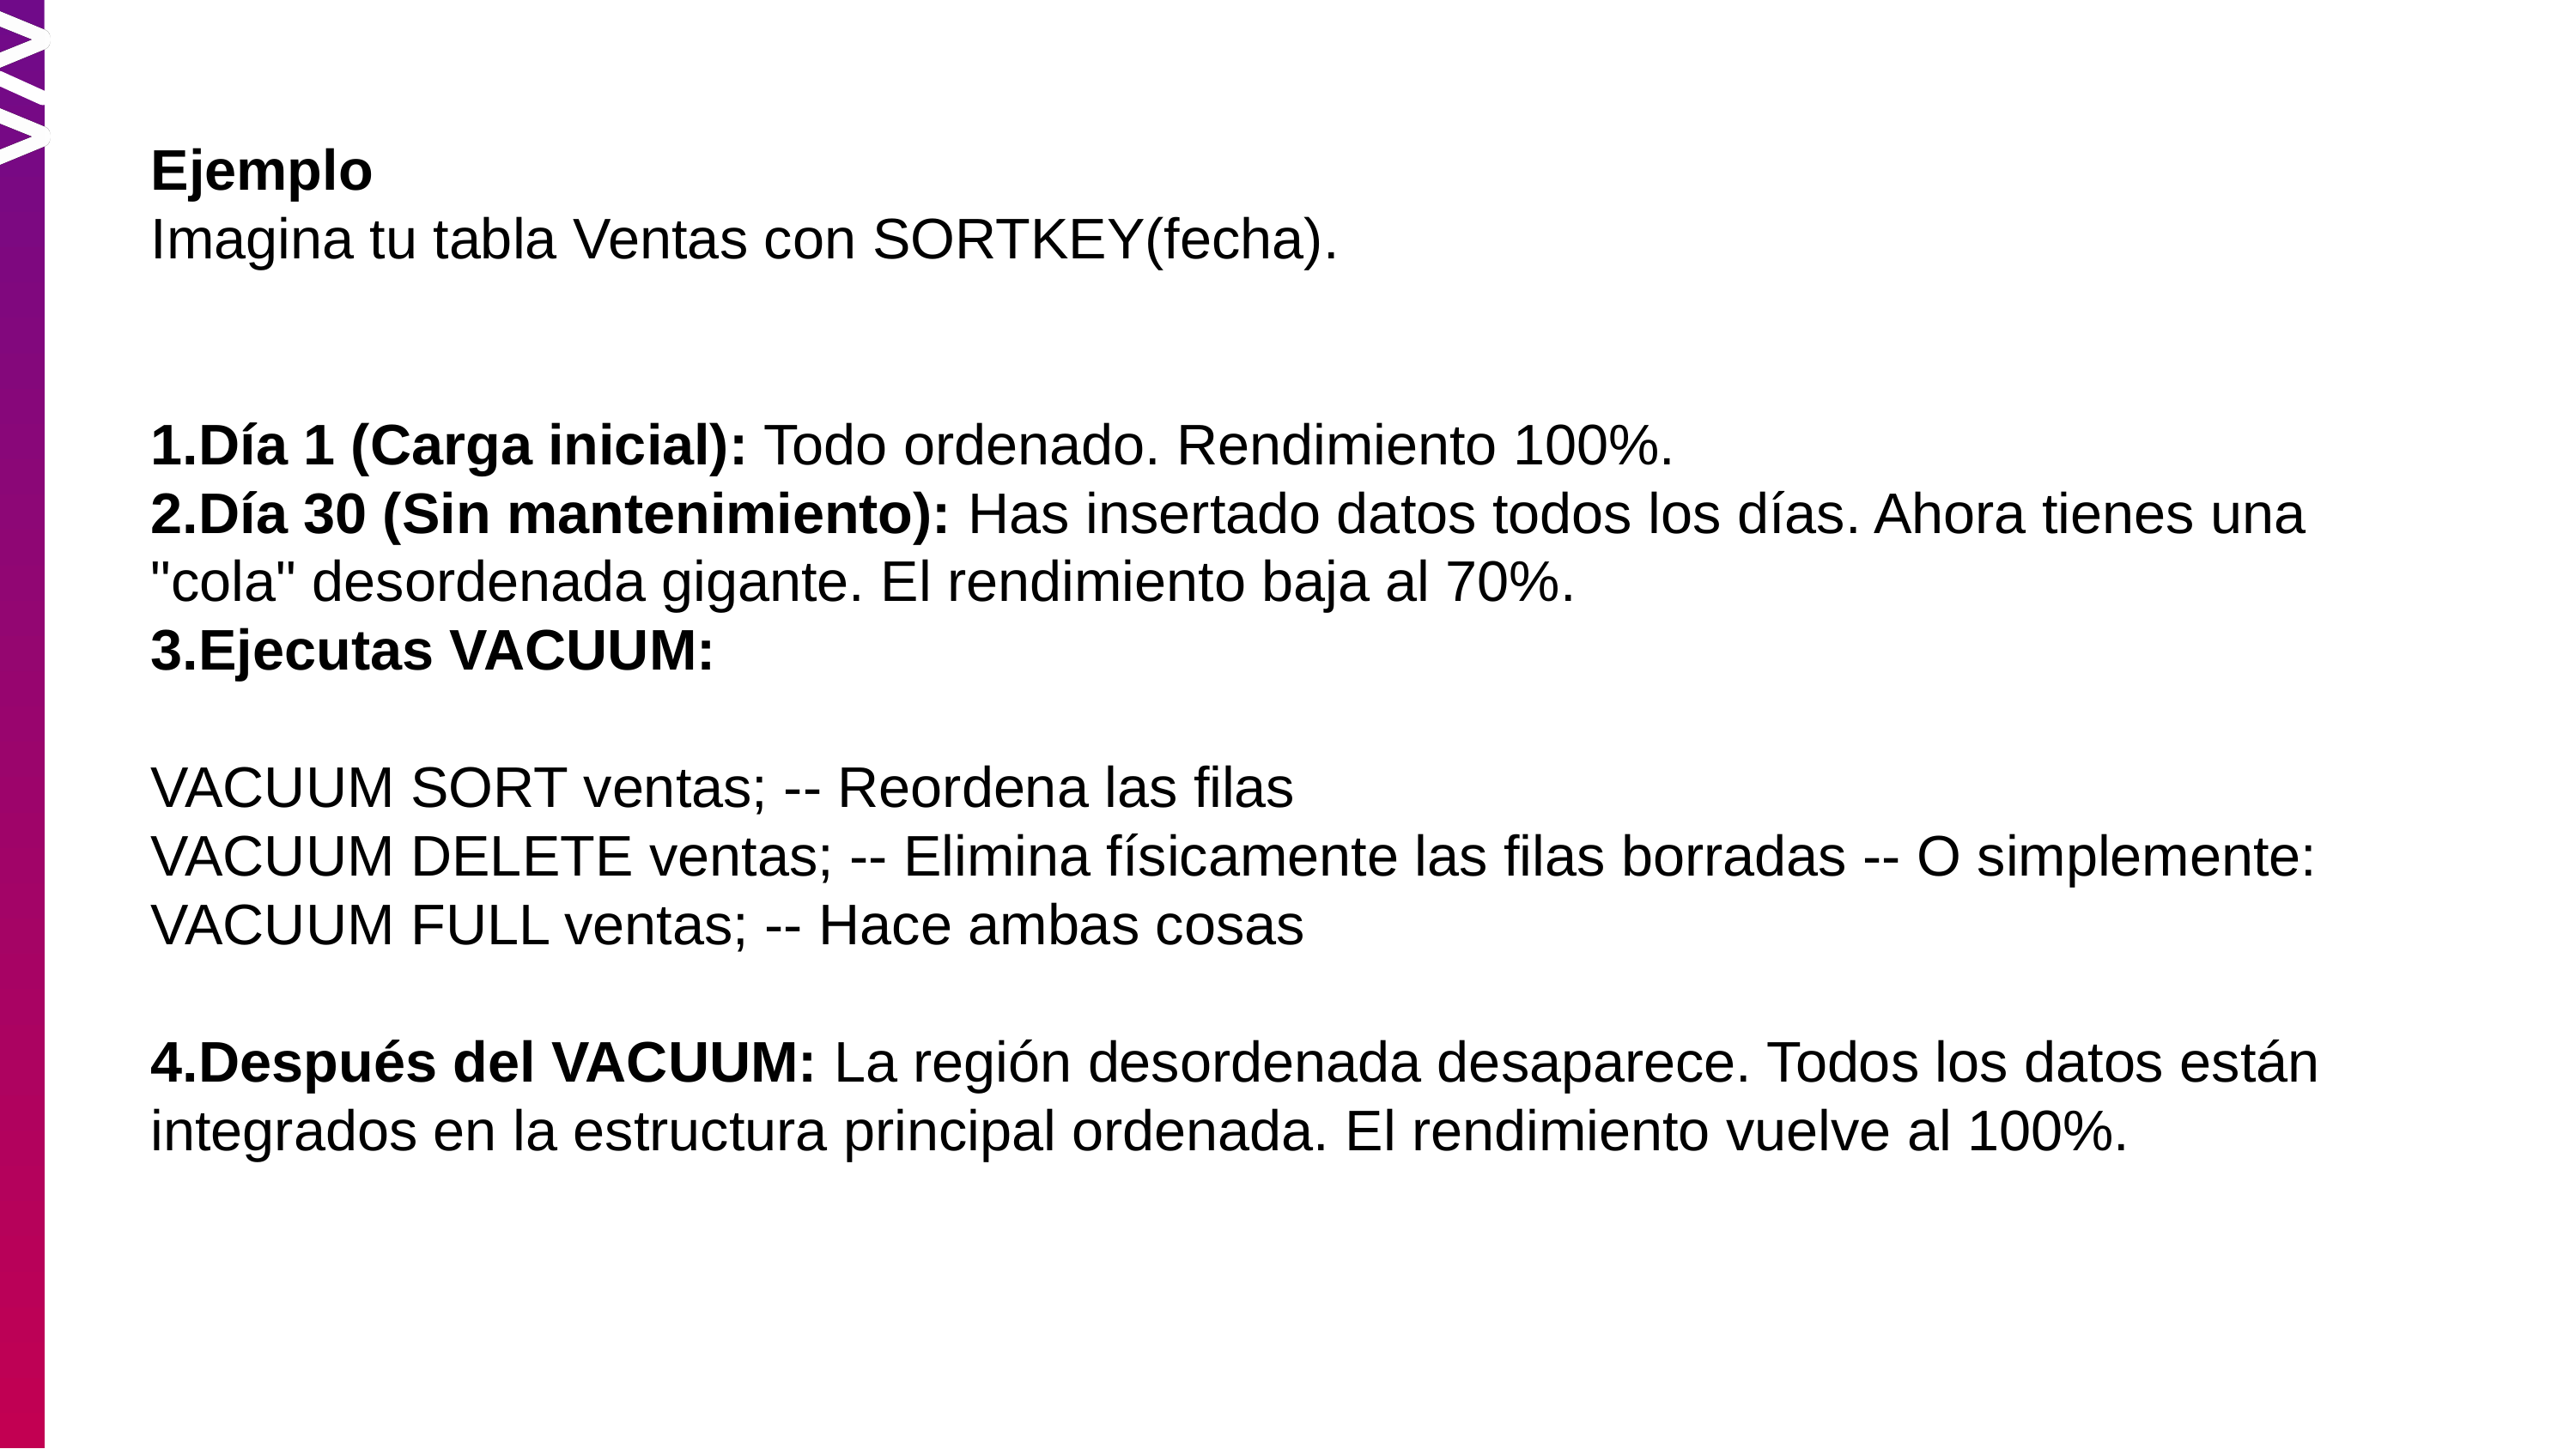

Ejemplo
Imagina tu tabla Ventas con SORTKEY(fecha).

Día 1 (Carga inicial): Todo ordenado. Rendimiento 100%.
Día 30 (Sin mantenimiento): Has insertado datos todos los días. Ahora tienes una "cola" desordenada gigante. El rendimiento baja al 70%.
Ejecutas VACUUM:

VACUUM SORT ventas; -- Reordena las filas
VACUUM DELETE ventas; -- Elimina físicamente las filas borradas -- O simplemente:
VACUUM FULL ventas; -- Hace ambas cosas

Después del VACUUM: La región desordenada desaparece. Todos los datos están integrados en la estructura principal ordenada. El rendimiento vuelve al 100%.